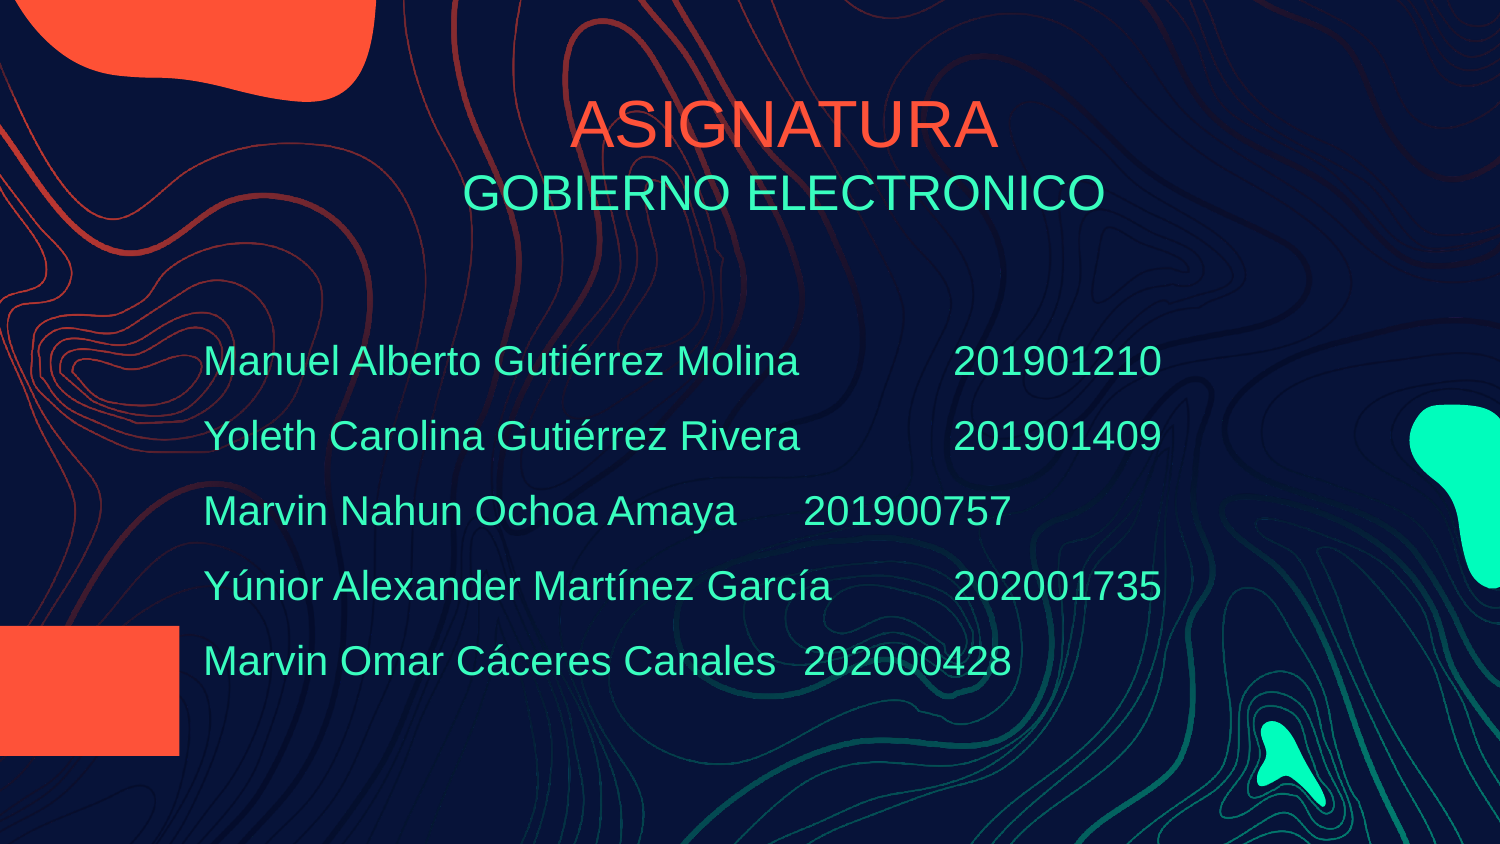

ASIGNATURA
GOBIERNO ELECTRONICO

Manuel Alberto Gutiérrez Molina 	201901210
Yoleth Carolina Gutiérrez Rivera 	201901409
Marvin Nahun Ochoa Amaya 	201900757
Yúnior Alexander Martínez García 	202001735
Marvin Omar Cáceres Canales 	202000428